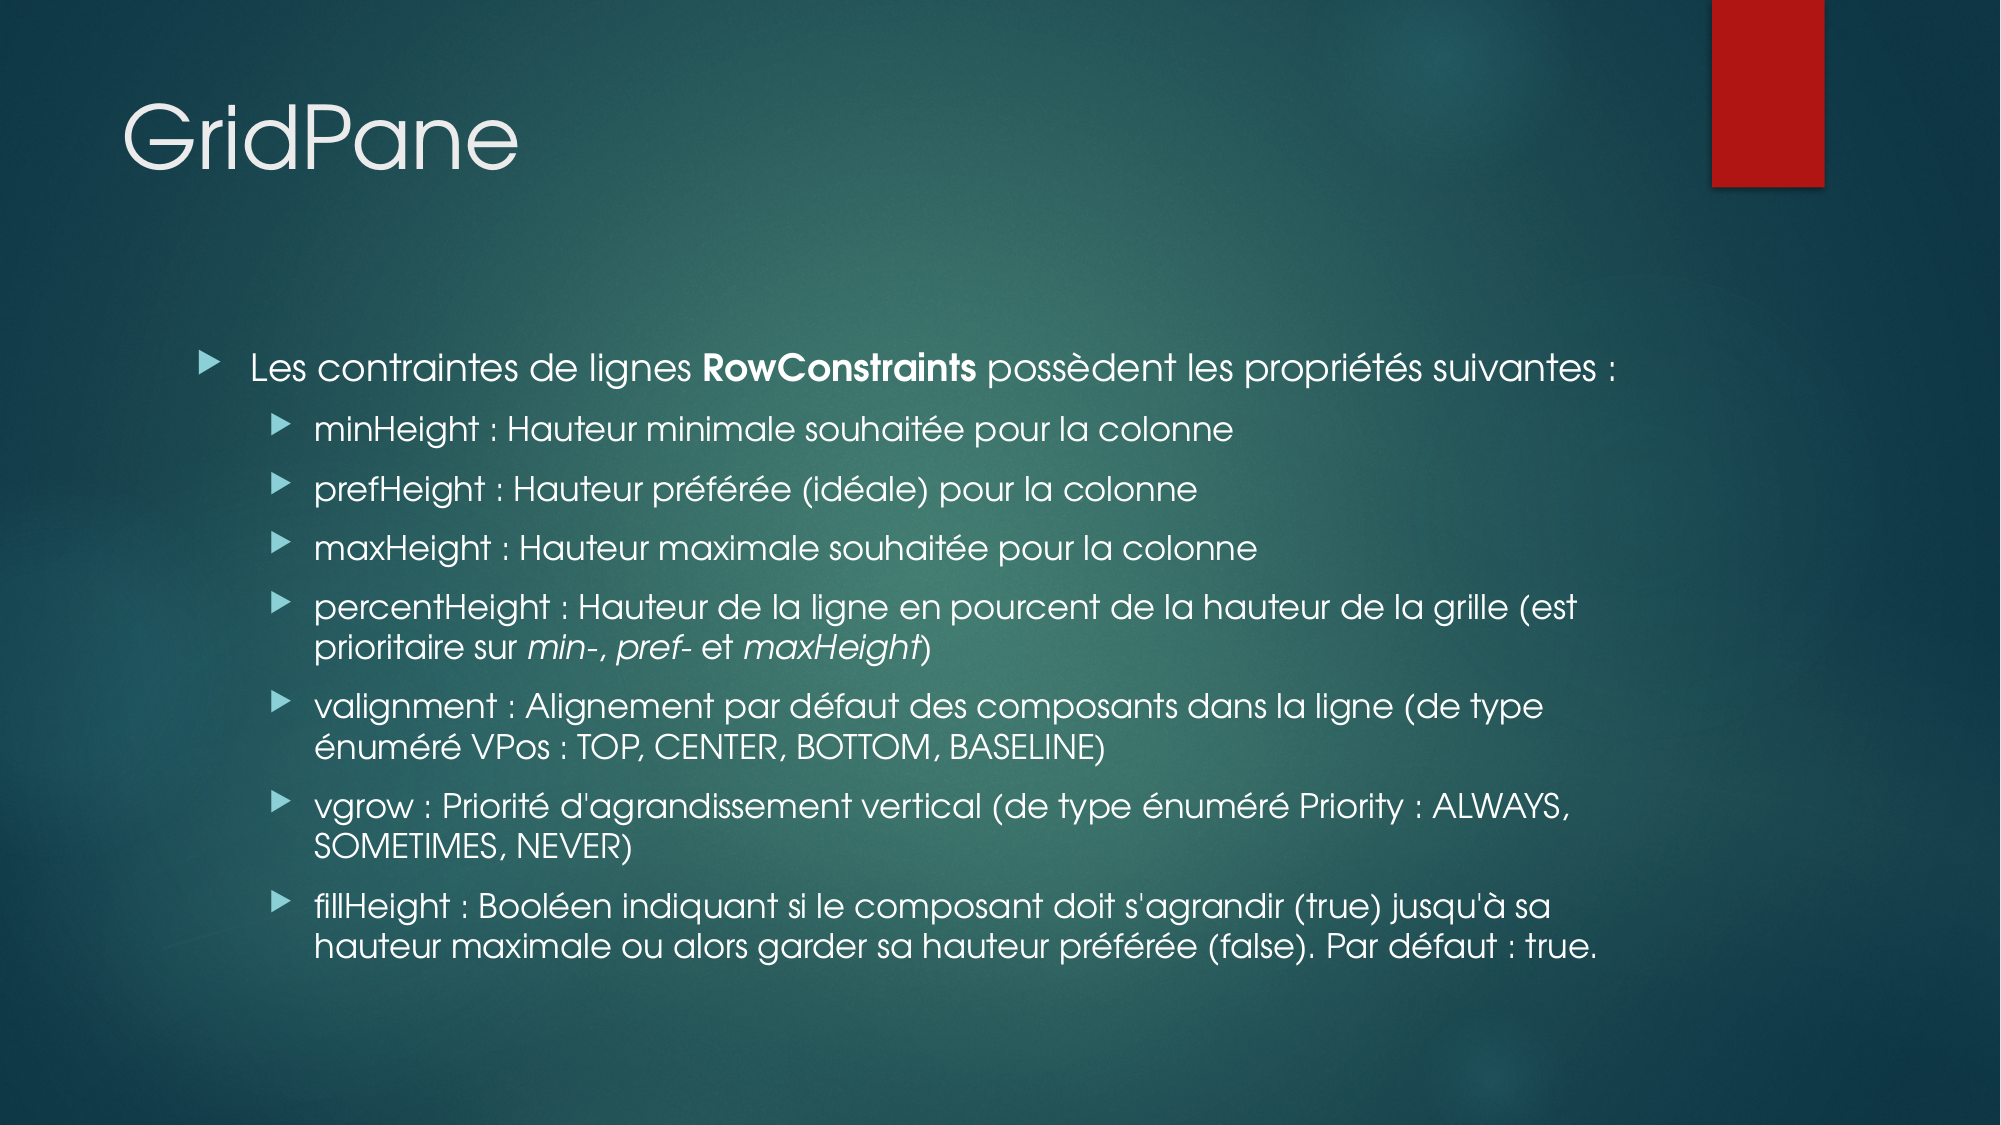

# GridPane
Les contraintes de lignes RowConstraints possèdent les propriétés suivantes :
minHeight : Hauteur minimale souhaitée pour la colonne
prefHeight : Hauteur préférée (idéale) pour la colonne
maxHeight : Hauteur maximale souhaitée pour la colonne
percentHeight : Hauteur de la ligne en pourcent de la hauteur de la grille (est prioritaire sur min-, pref- et maxHeight)
valignment : Alignement par défaut des composants dans la ligne (de type énuméré VPos : TOP, CENTER, BOTTOM, BASELINE)
vgrow : Priorité d'agrandissement vertical (de type énuméré Priority : ALWAYS, SOMETIMES, NEVER)
fillHeight : Booléen indiquant si le composant doit s'agrandir (true) jusqu'à sa hauteur maximale ou alors garder sa hauteur préférée (false). Par défaut : true.